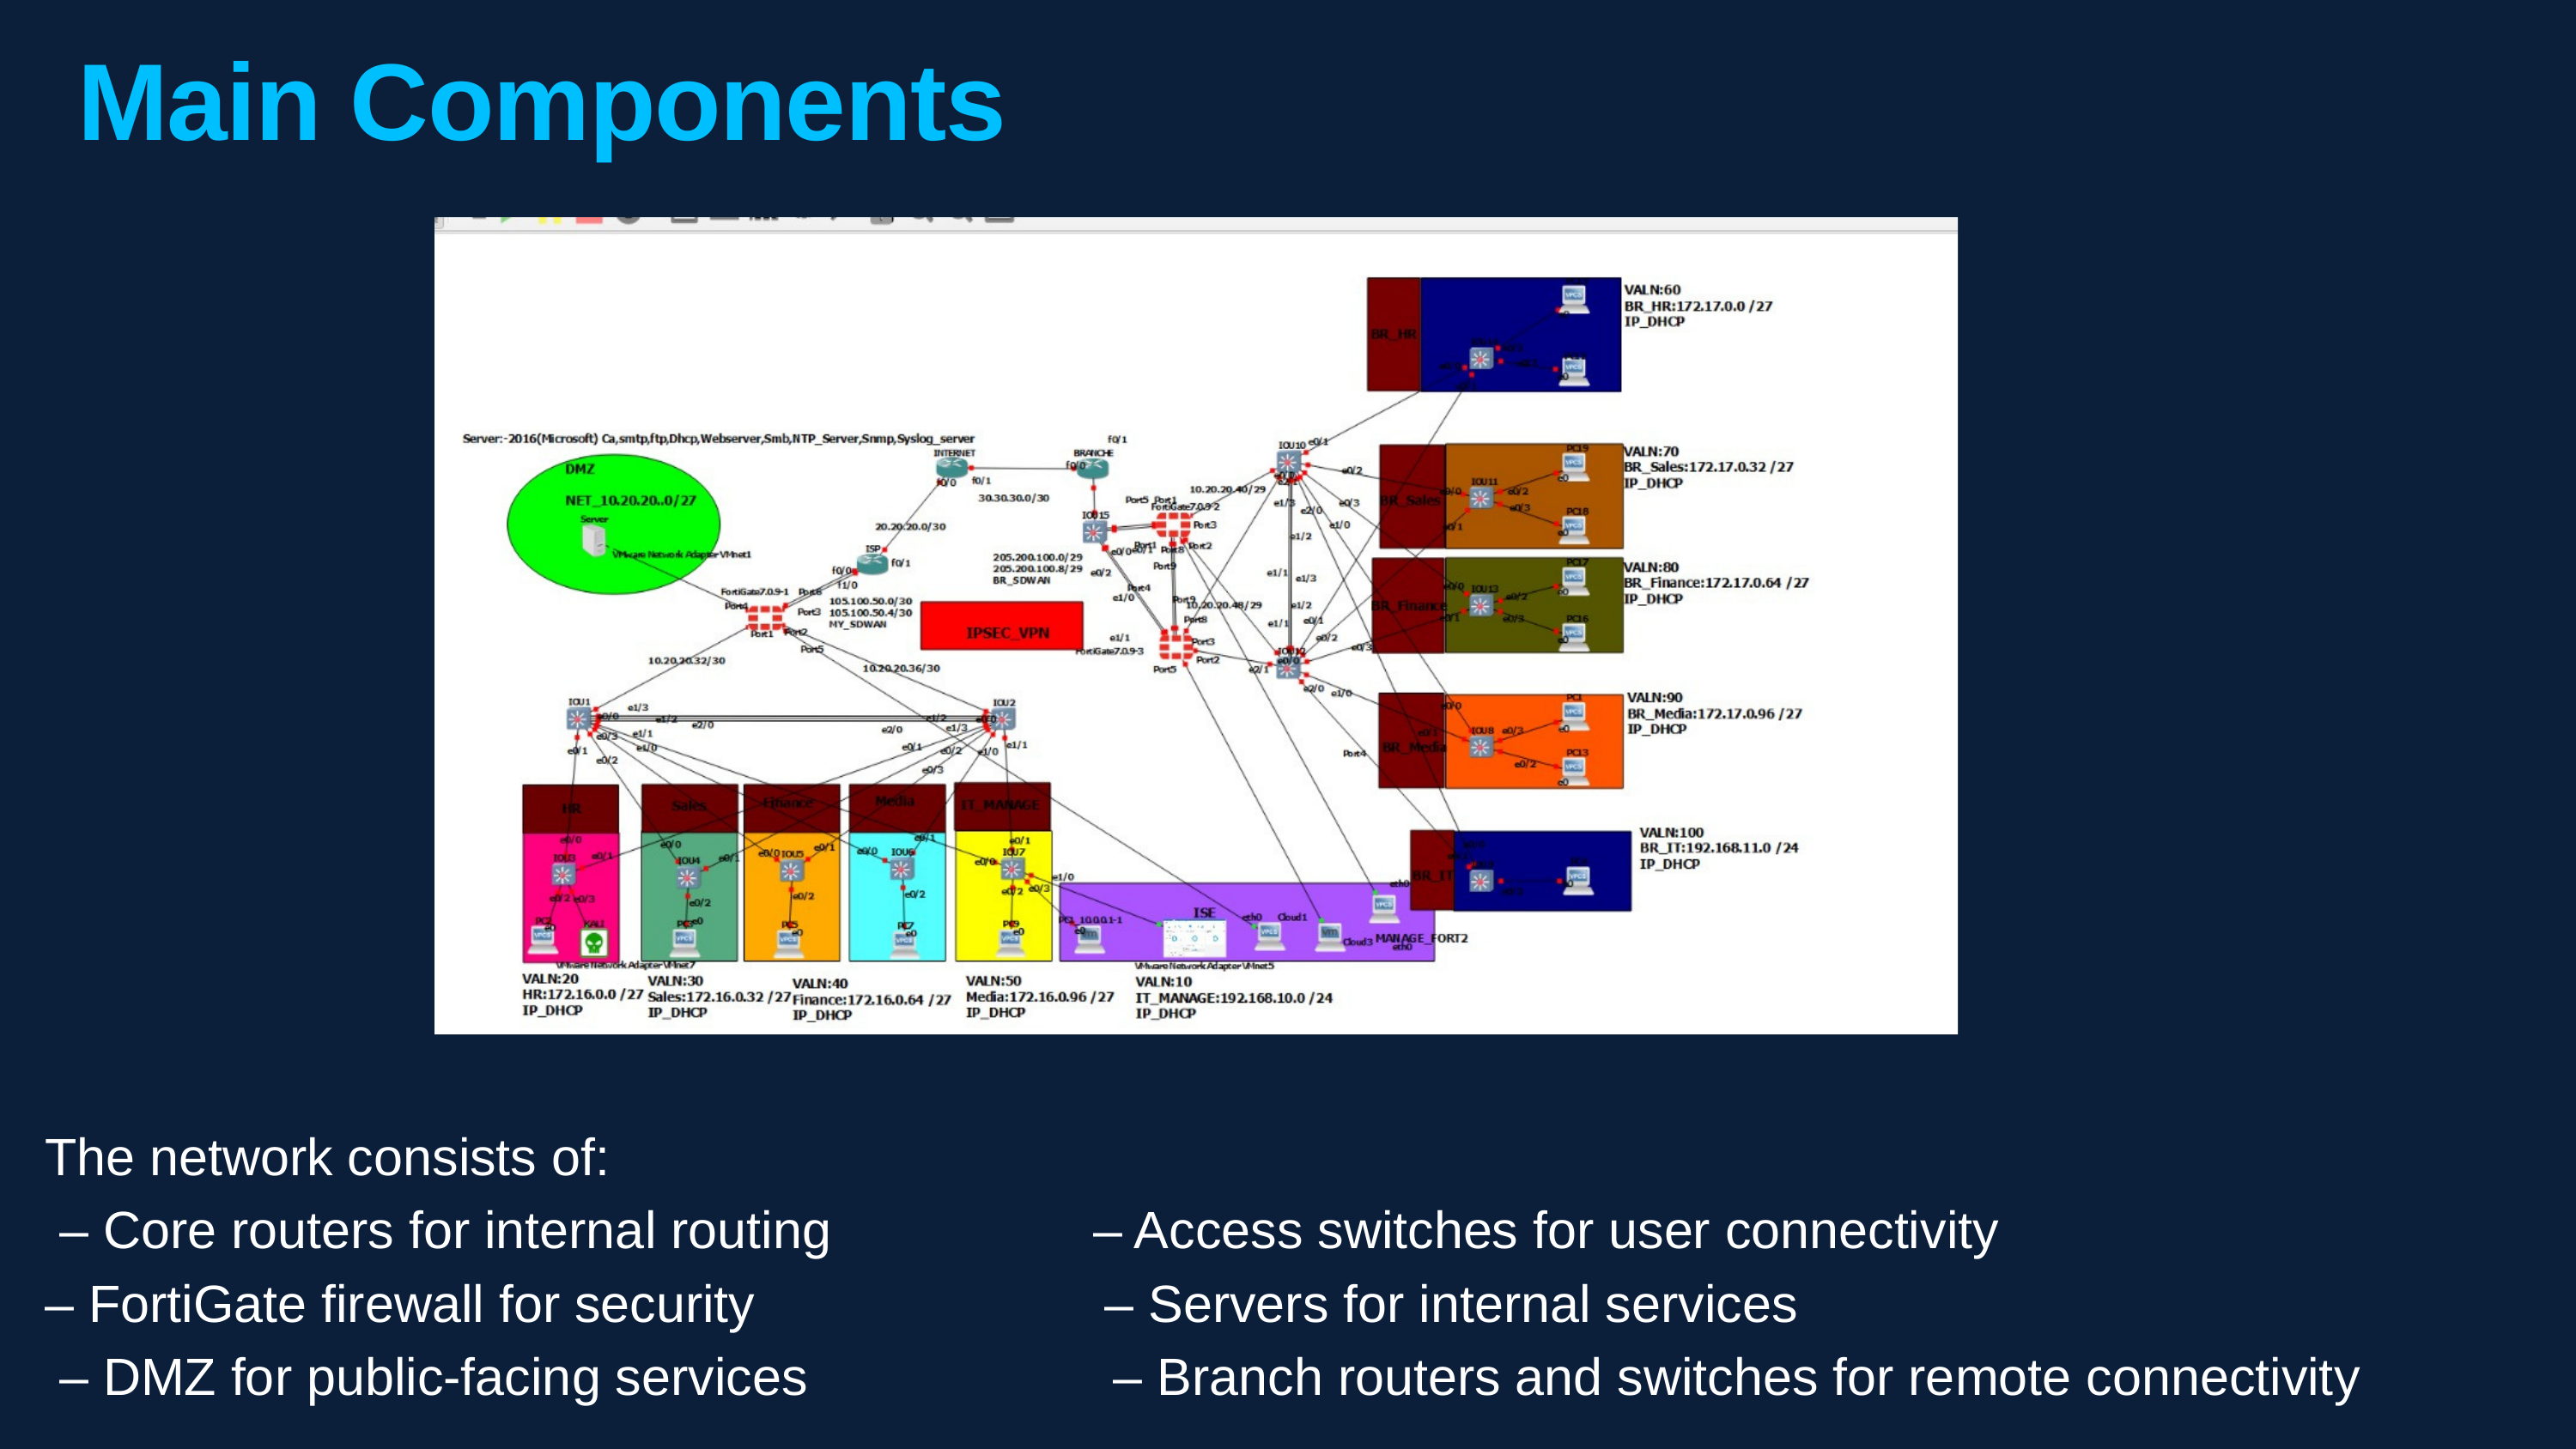

Overview
Main Components

The network consists of:
 – Core routers for internal routing                  – Access switches for user connectivity
– FortiGate firewall for security                        – Servers for internal services
 – DMZ for public-facing services                     – Branch routers and switches for remote connectivity